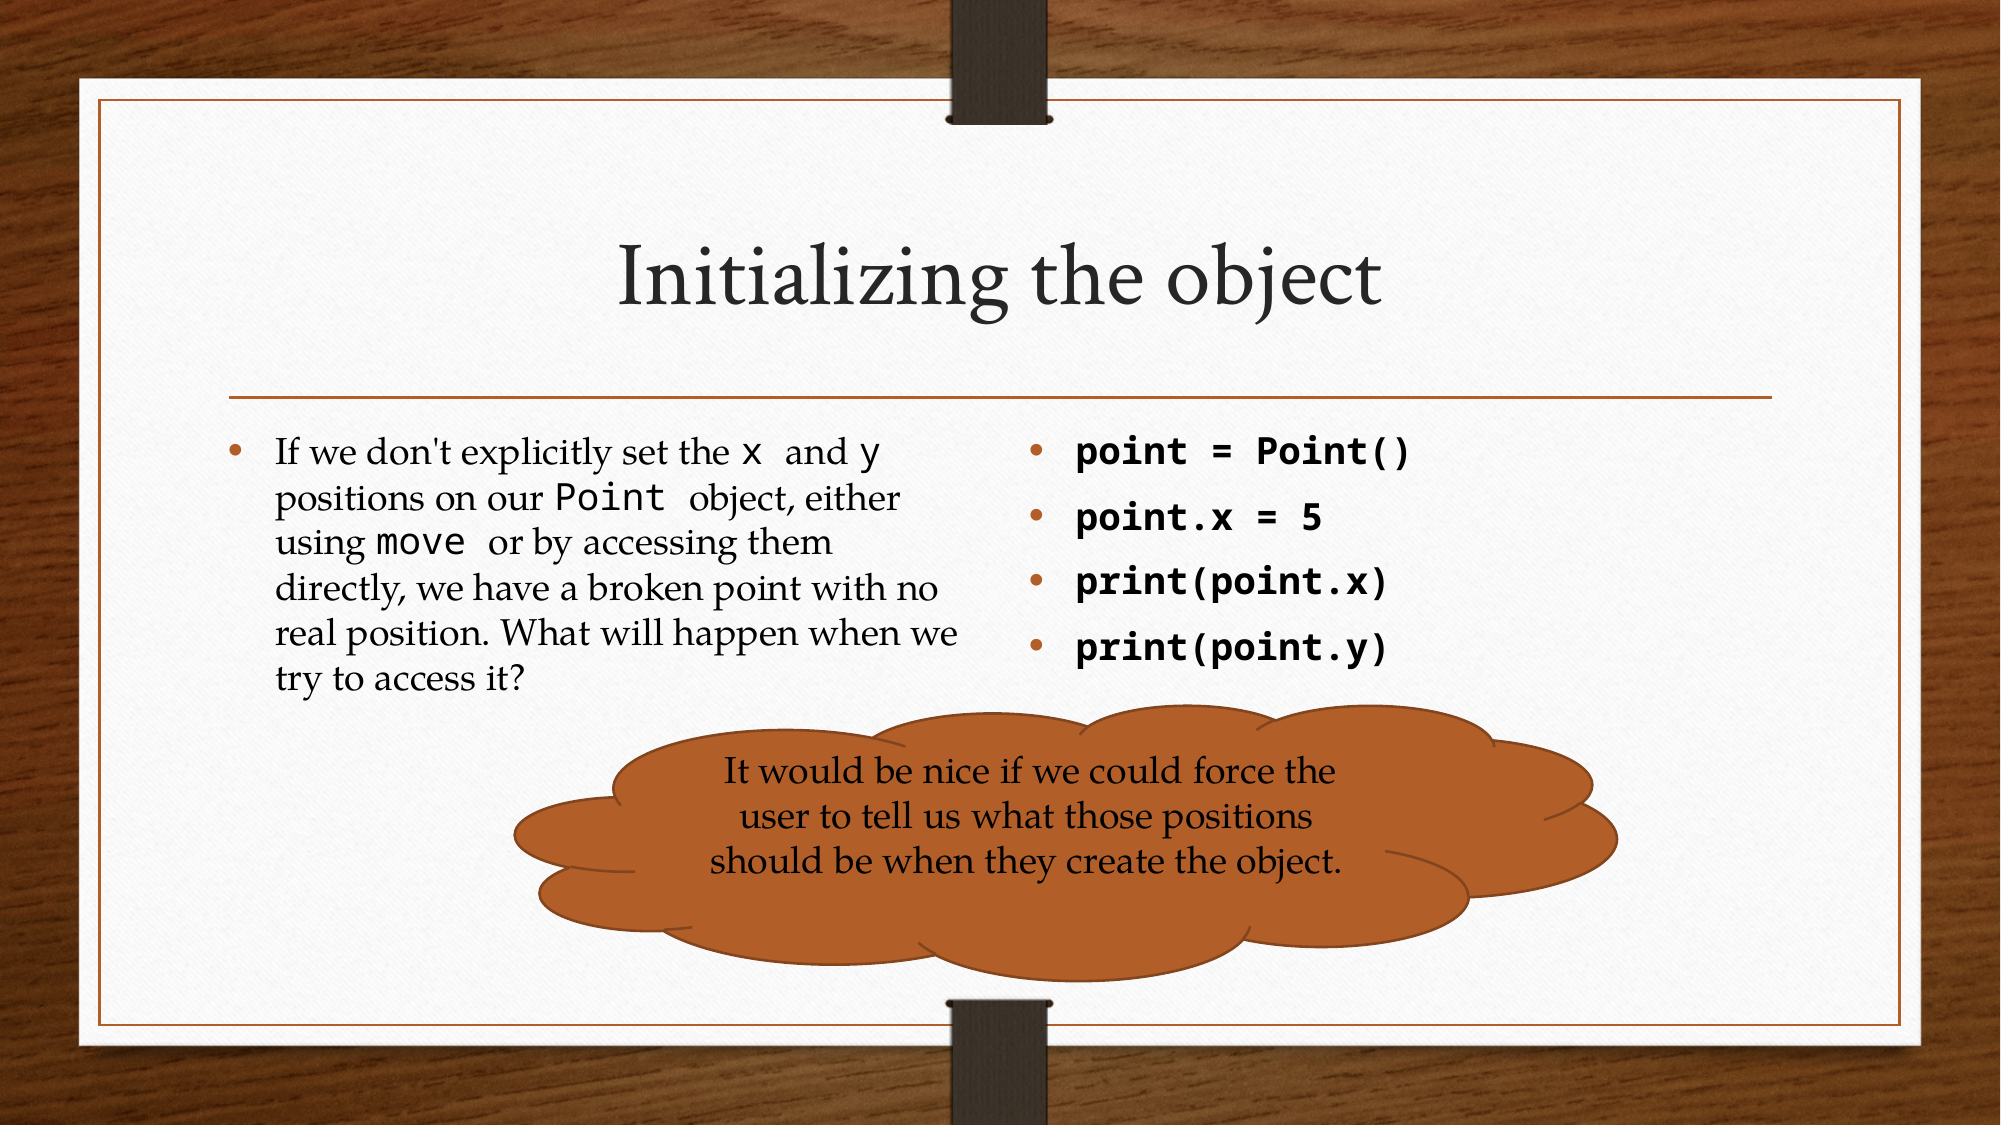

# Initializing the object
If we don't explicitly set the x and y positions on our Point object, either using move or by accessing them directly, we have a broken point with no real position. What will happen when we try to access it?
point = Point()
point.x = 5
print(point.x)
print(point.y)
 It would be nice if we could force the user to tell us what those positions should be when they create the object.